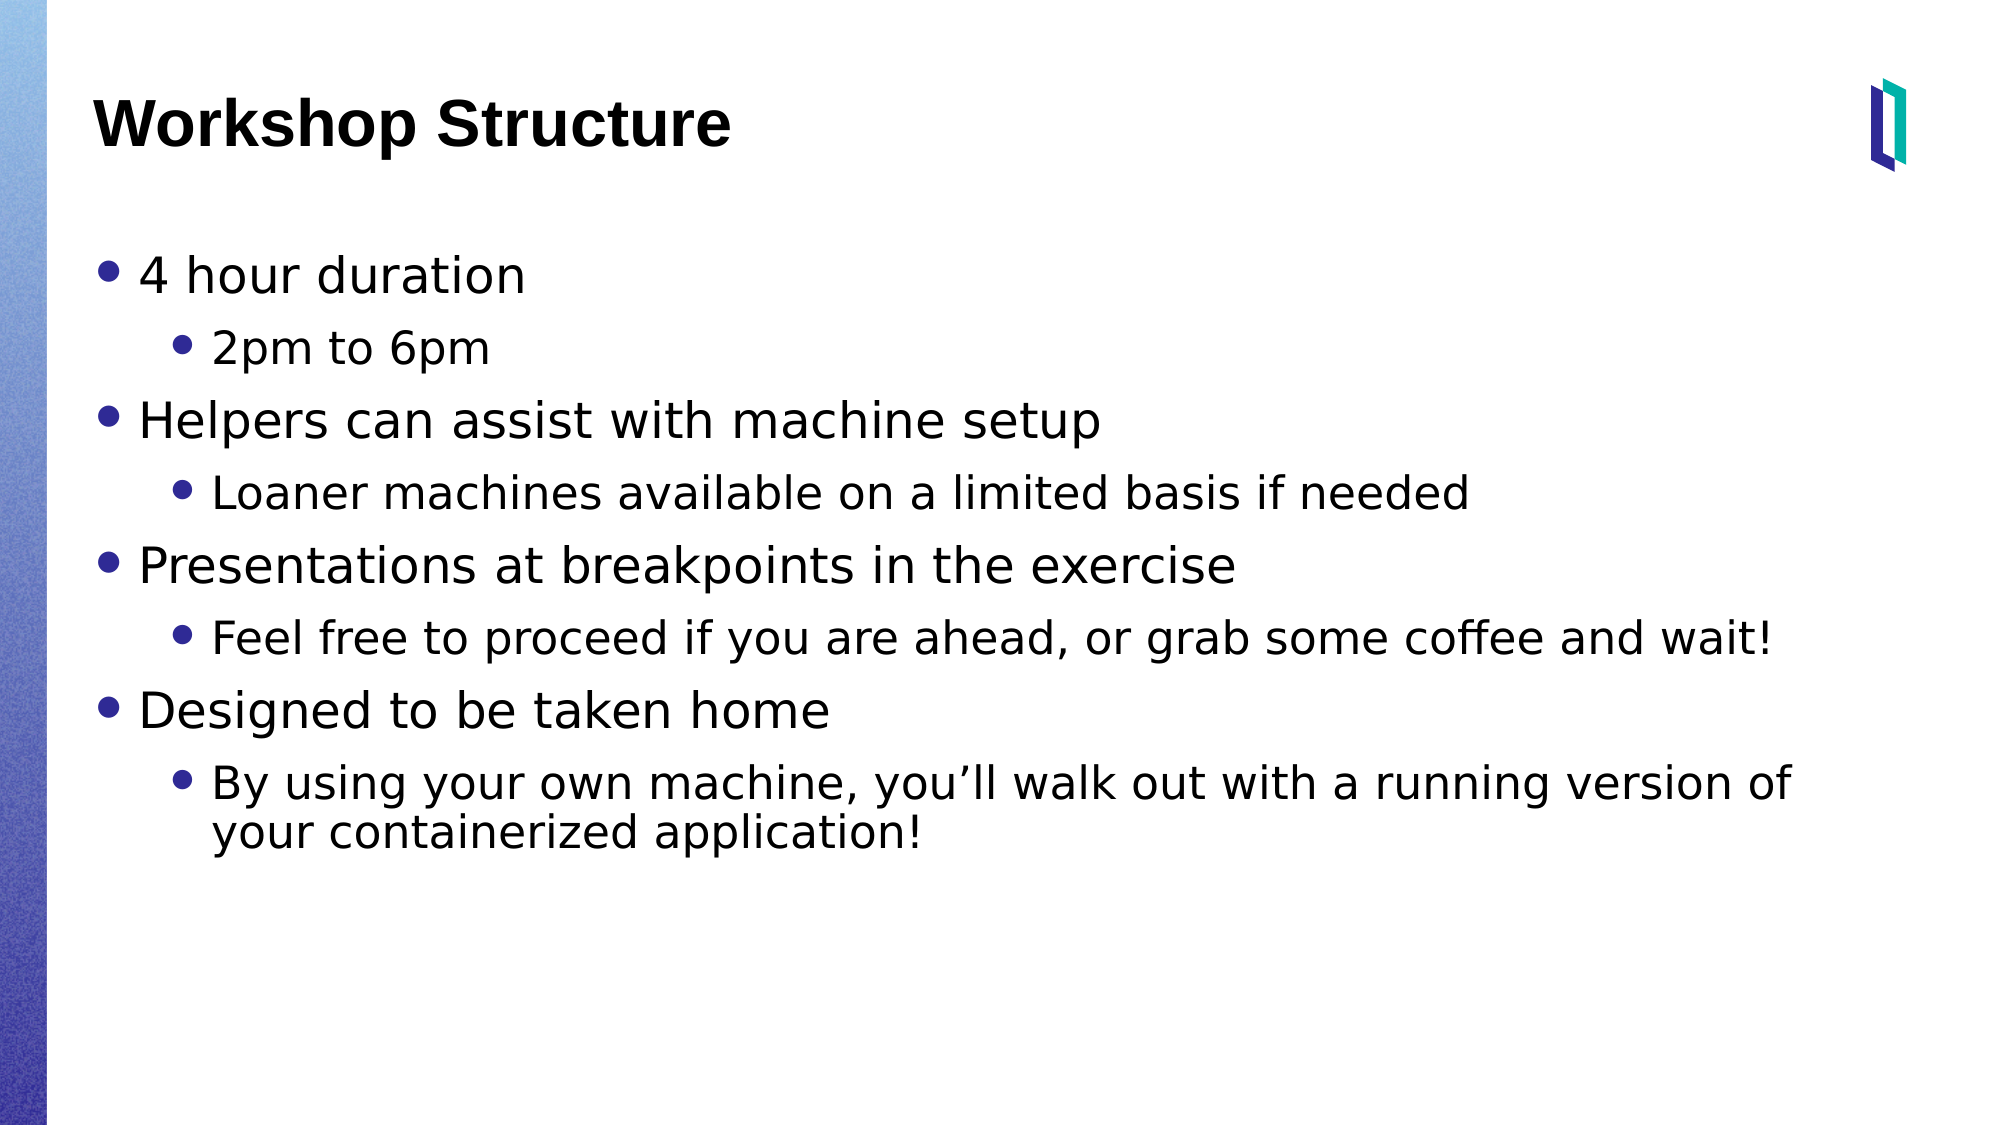

# Workshop Structure
4 hour duration
2pm to 6pm
Helpers can assist with machine setup
Loaner machines available on a limited basis if needed
Presentations at breakpoints in the exercise
Feel free to proceed if you are ahead, or grab some coffee and wait!
Designed to be taken home
By using your own machine, you’ll walk out with a running version of your containerized application!